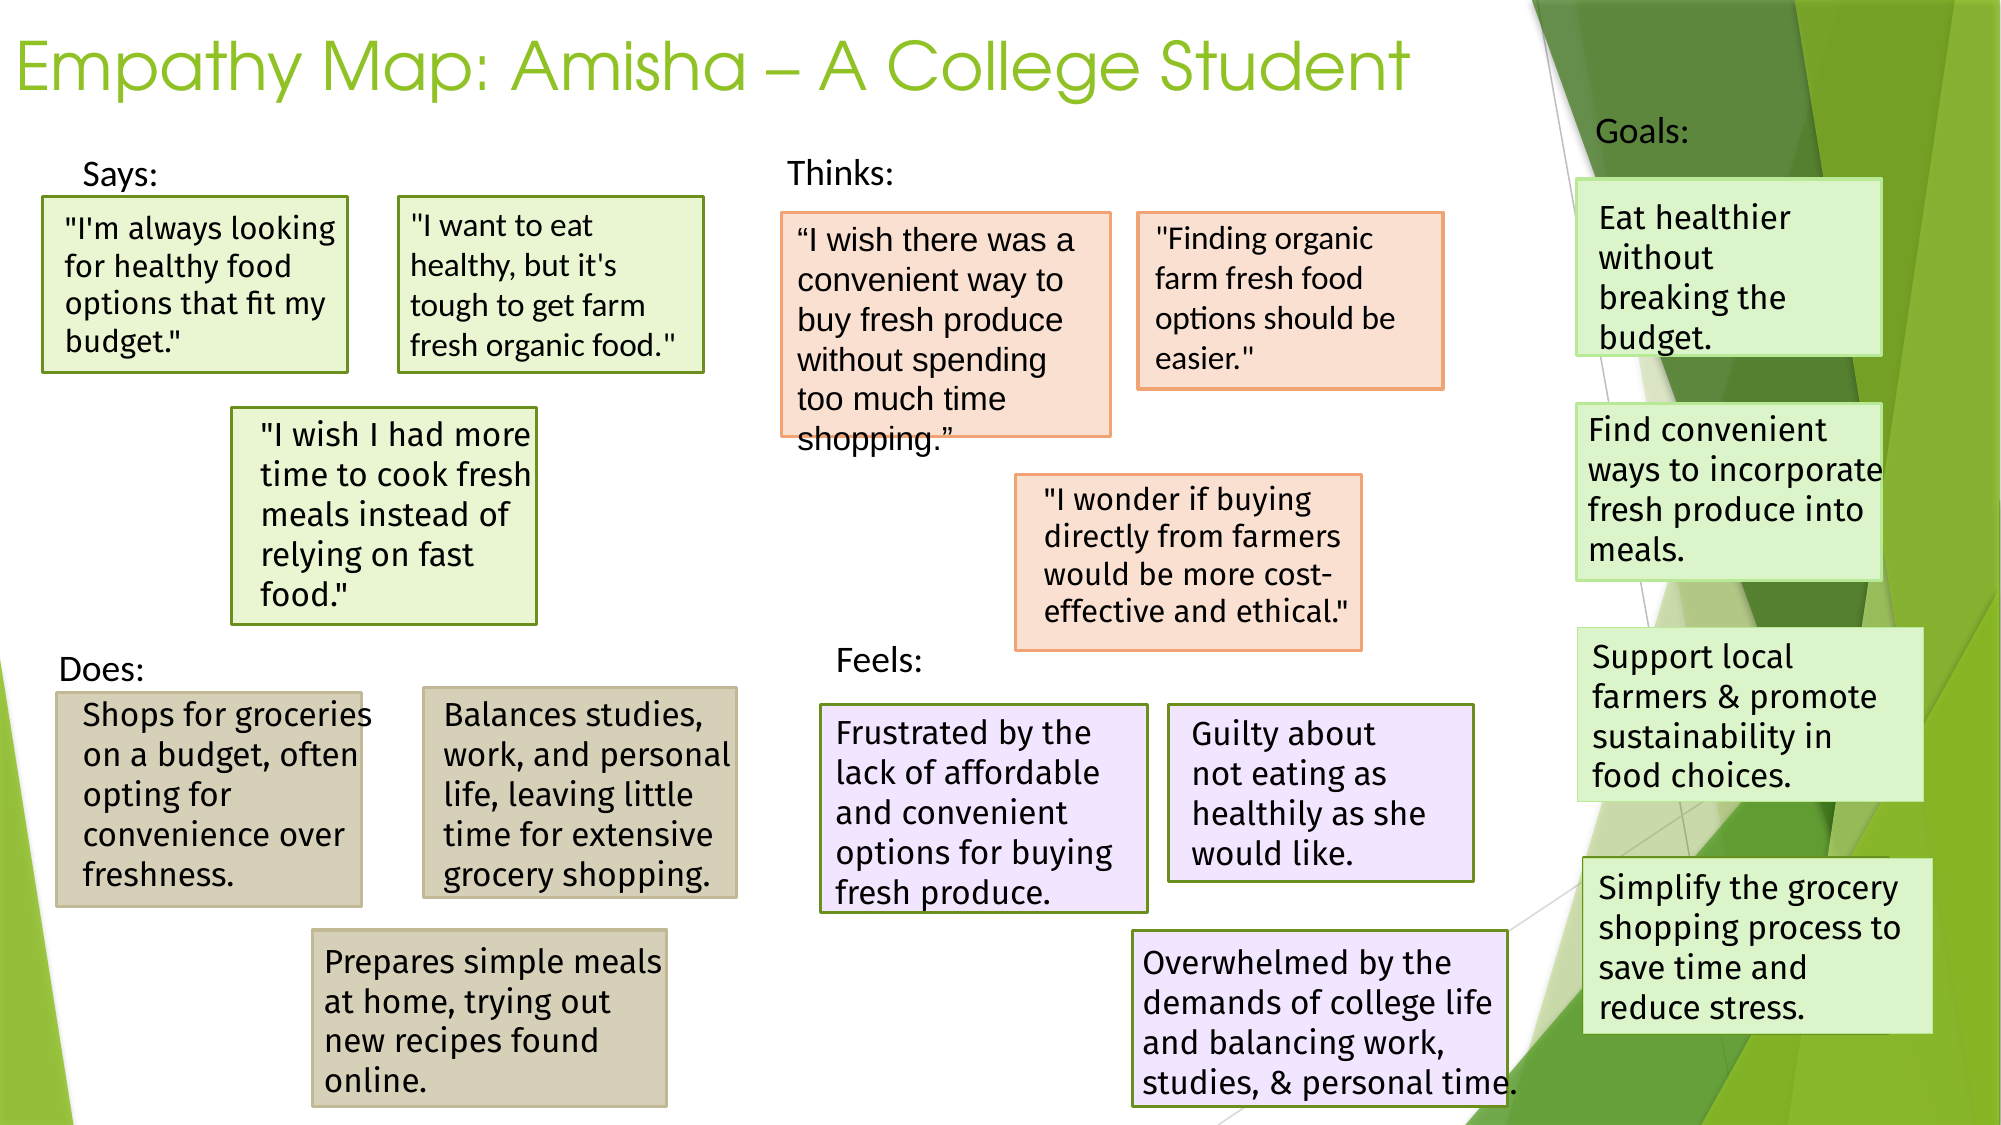

Empathy Map: Amisha – A College Student
Goals:
Thinks:
Says:

Eat healthier without breaking the budget.

"I want to eat healthy, but it's tough to get farm fresh organic food."

"I'm always looking for healthy food options that fit my budget."
"Finding organic farm fresh food options should be easier."

“I wish there was a convenient way to buy fresh produce without spending too much time shopping.”

Find convenient ways to incorporate fresh produce into meals.

"I wish I had more time to cook fresh meals instead of relying on fast food."

"I wonder if buying directly from farmers would be more cost-effective and ethical."

Feels:
Support local farmers & promote sustainability in food choices.
Does:

Frustrated by the lack of affordable and convenient options for buying fresh produce.
Shops for groceries on a budget, often opting for convenience over freshness.
Balances studies, work, and personal life, leaving little time for extensive grocery shopping.

Guilty about not eating as healthily as she would like.

Simplify the grocery shopping process to save time and reduce stress.

Prepares simple meals at home, trying out new recipes found online.
Overwhelmed by the demands of college life and balancing work, studies, & personal time.